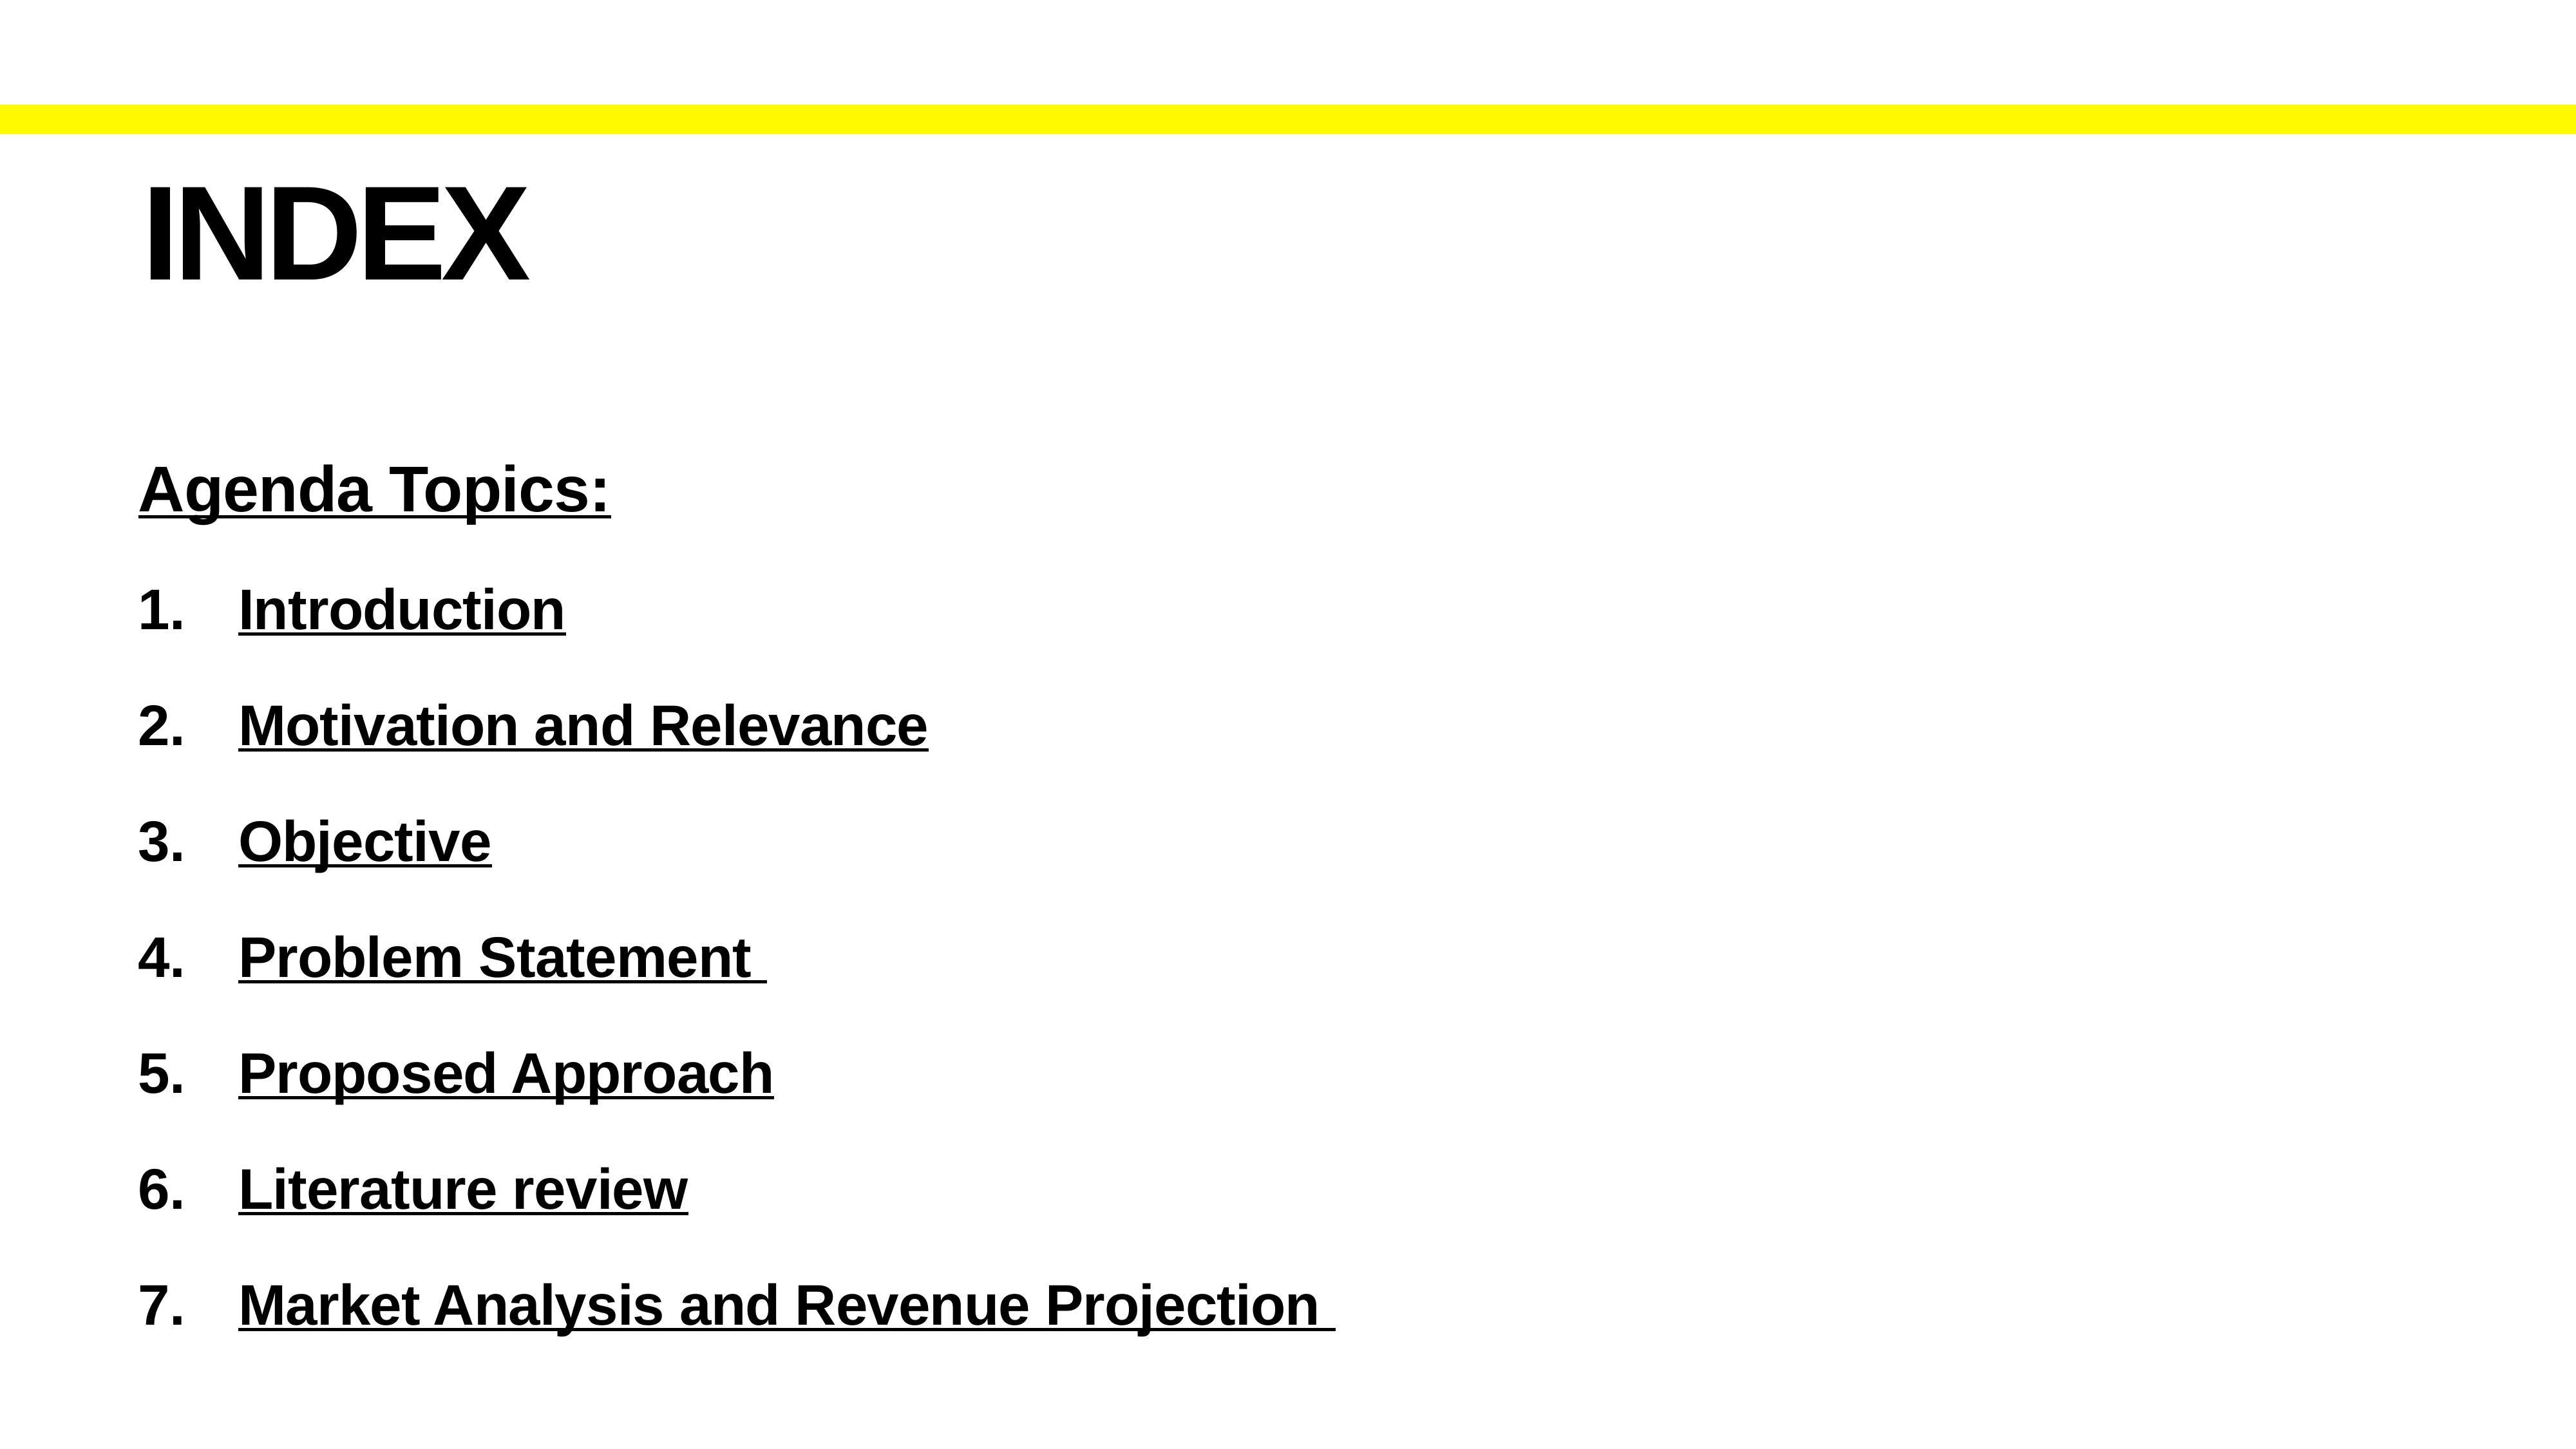

# Index
Agenda Topics:
Introduction
Motivation and Relevance
Objective
Problem Statement
Proposed Approach
Literature review
Market Analysis and Revenue Projection